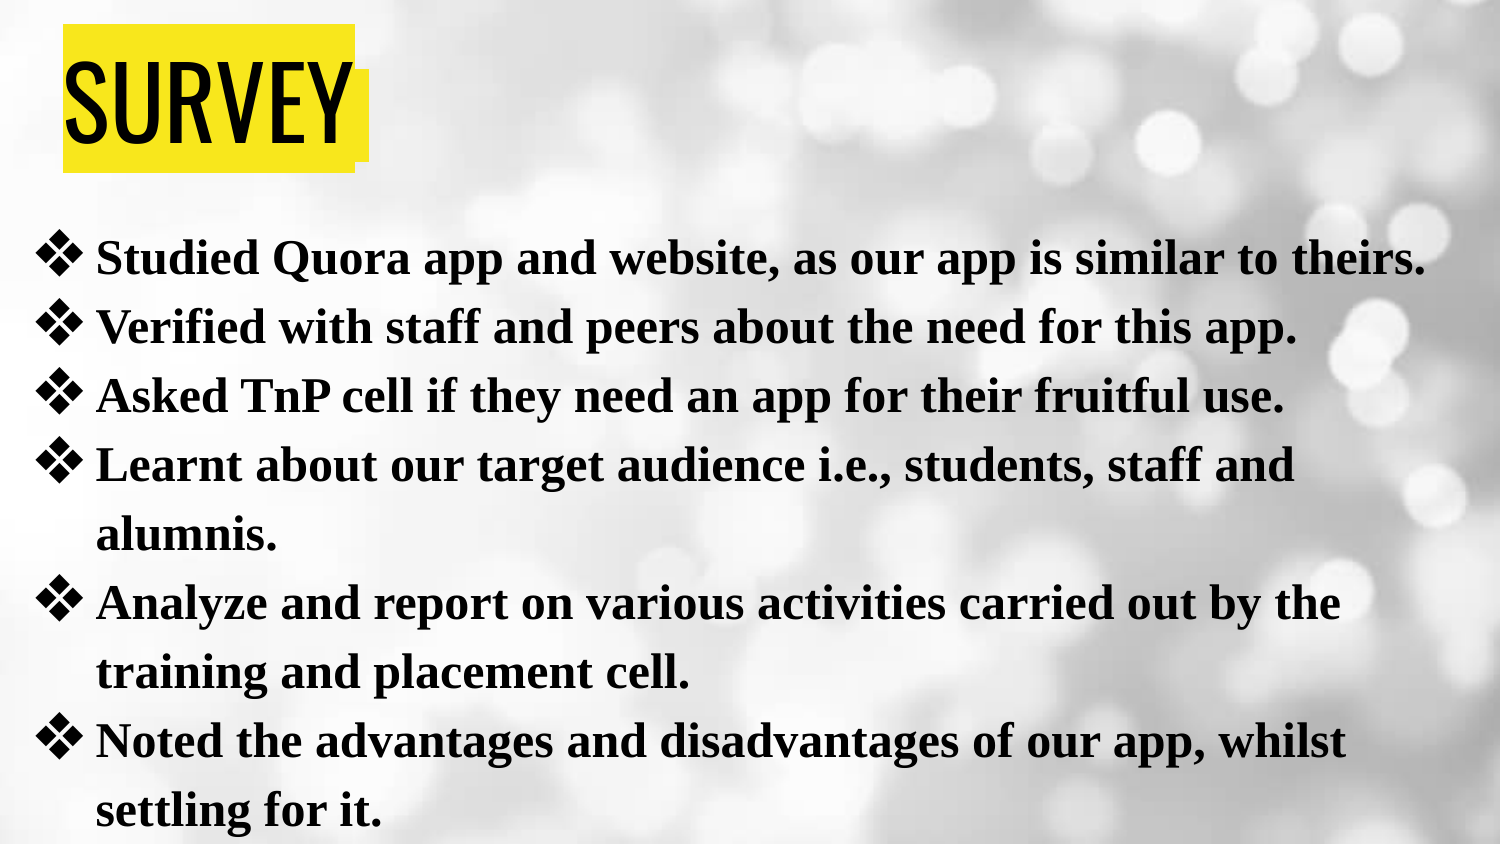

# SURVEY
Studied Quora app and website, as our app is similar to theirs.
Verified with staff and peers about the need for this app.
Asked TnP cell if they need an app for their fruitful use.
Learnt about our target audience i.e., students, staff and alumnis.
Analyze and report on various activities carried out by the training and placement cell.
Noted the advantages and disadvantages of our app, whilst settling for it.